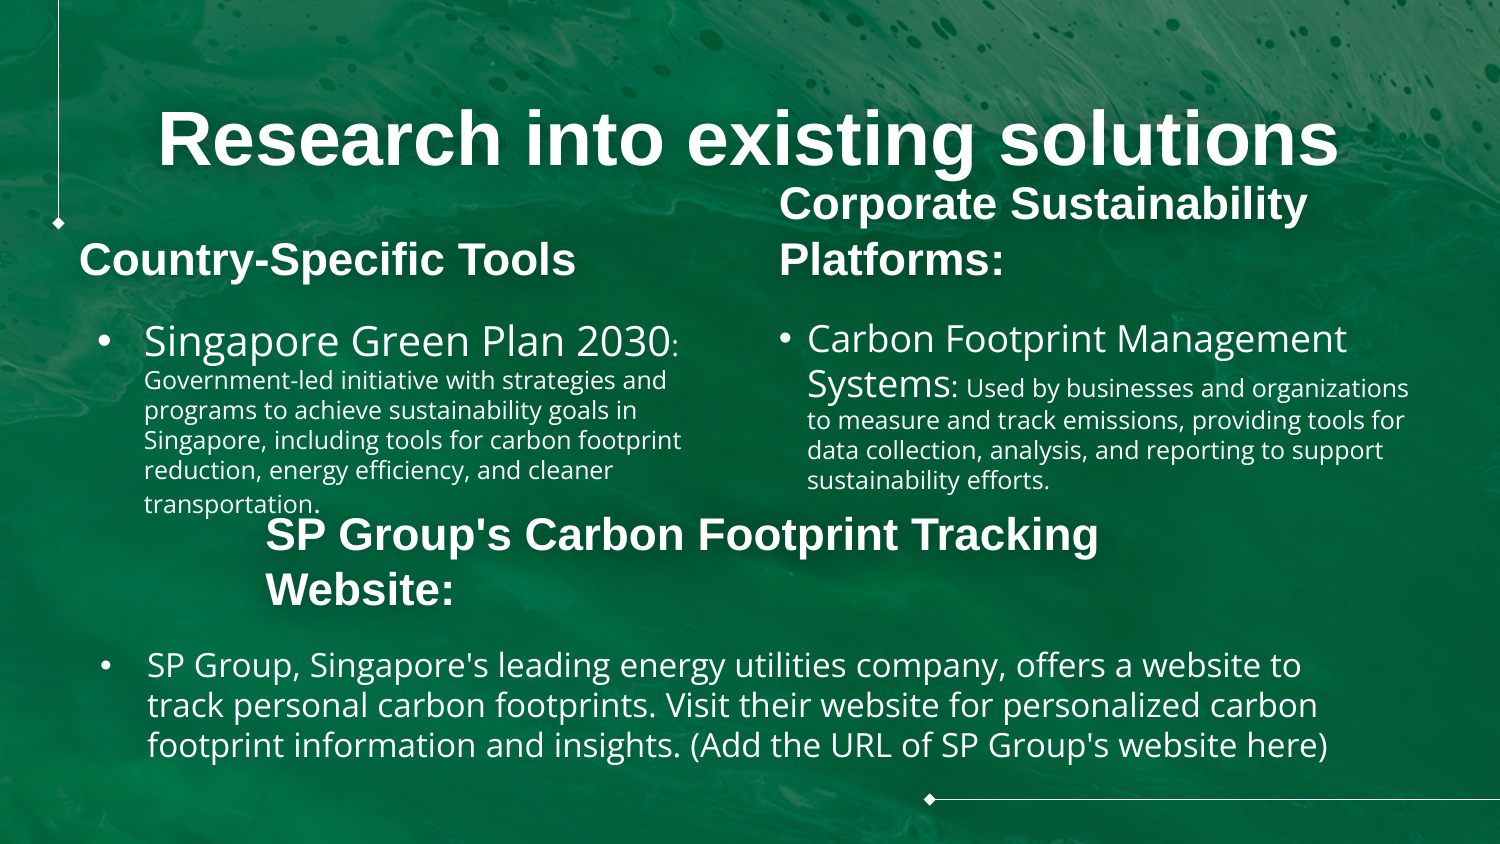

# Research into existing solutions
Corporate Sustainability Platforms:
Country-Specific Tools
Carbon Footprint Management Systems: Used by businesses and organizations to measure and track emissions, providing tools for data collection, analysis, and reporting to support sustainability efforts.
Singapore Green Plan 2030: Government-led initiative with strategies and programs to achieve sustainability goals in Singapore, including tools for carbon footprint reduction, energy efficiency, and cleaner transportation.
SP Group's Carbon Footprint Tracking Website:
SP Group, Singapore's leading energy utilities company, offers a website to track personal carbon footprints. Visit their website for personalized carbon footprint information and insights. (Add the URL of SP Group's website here)